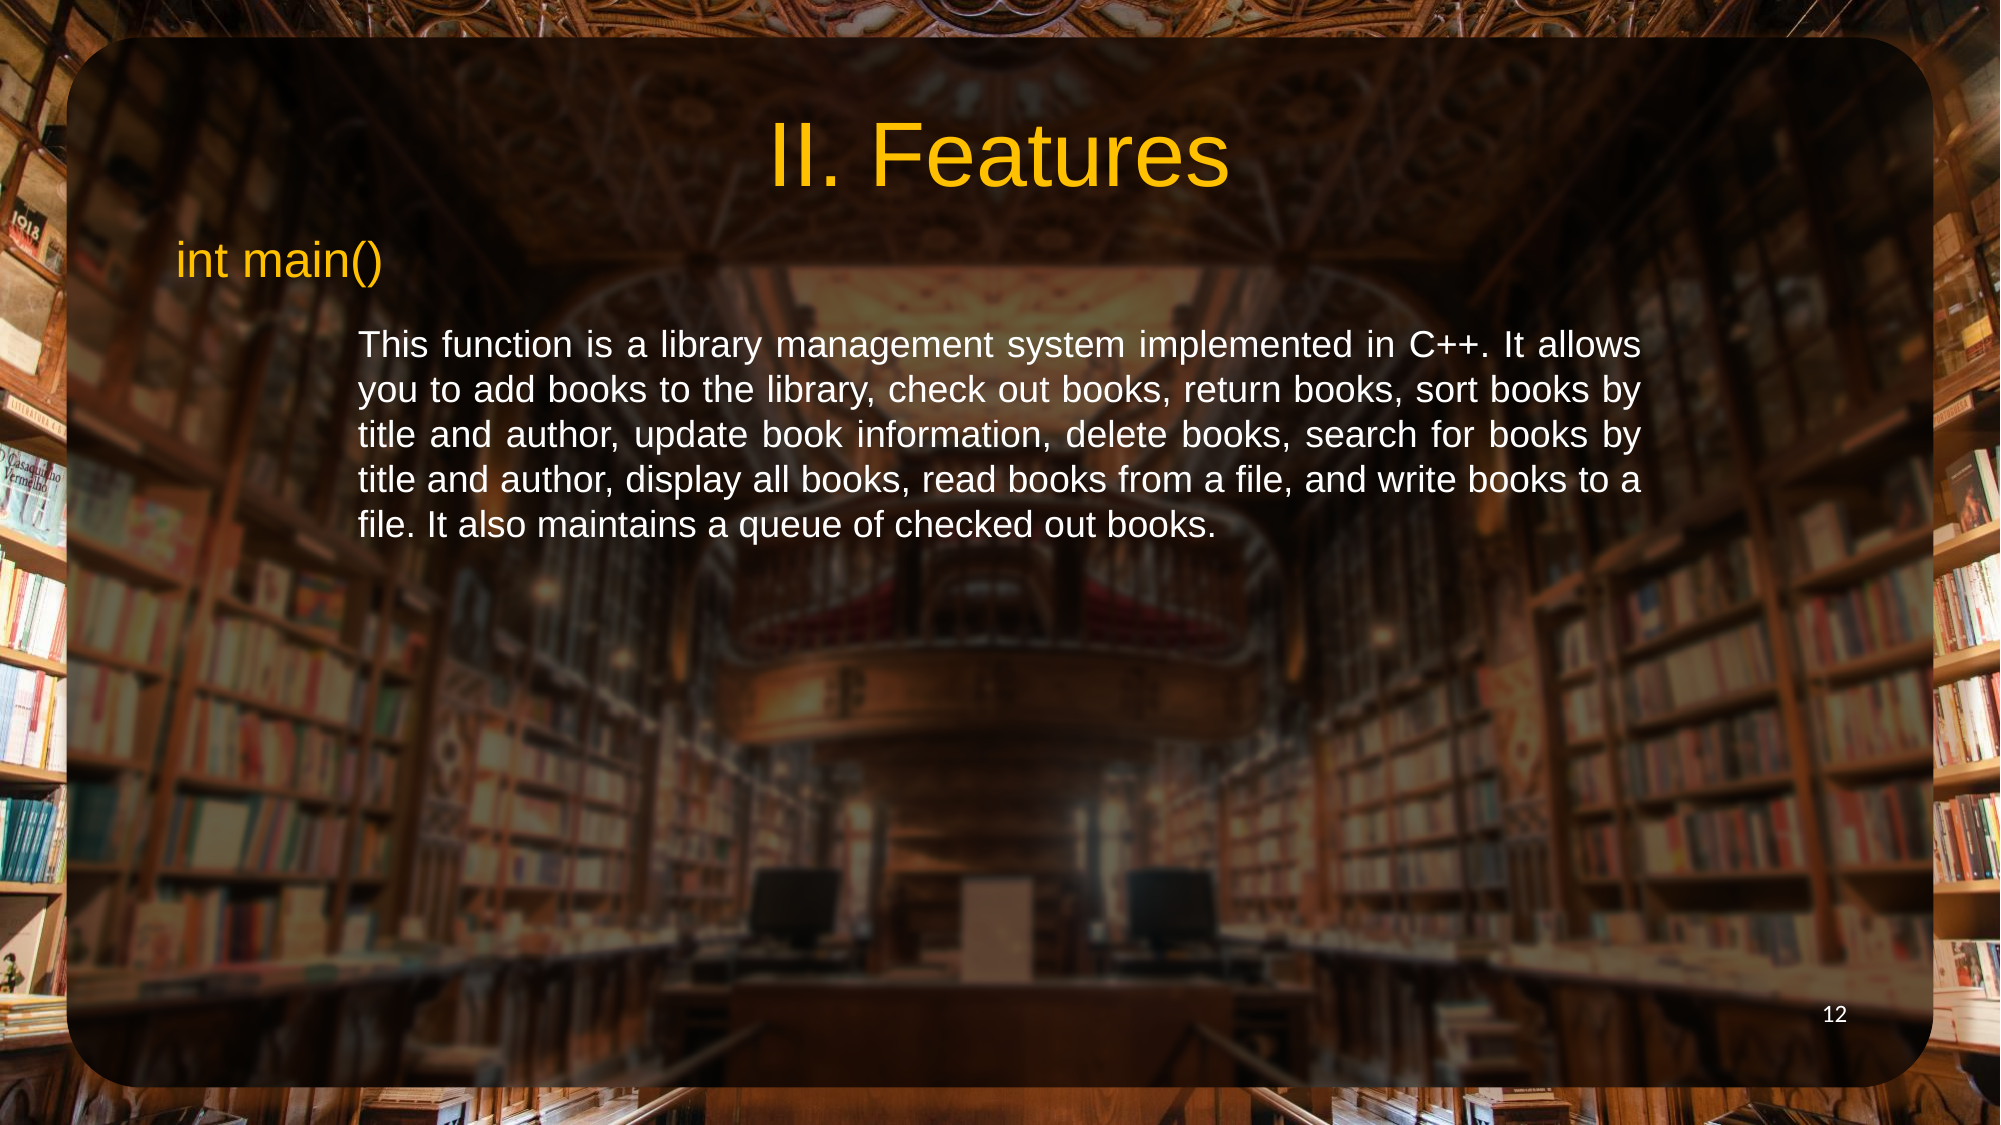

II. Features
int main()
This function is a library management system implemented in C++. It allows you to add books to the library, check out books, return books, sort books by title and author, update book information, delete books, search for books by title and author, display all books, read books from a file, and write books to a file. It also maintains a queue of checked out books.
12